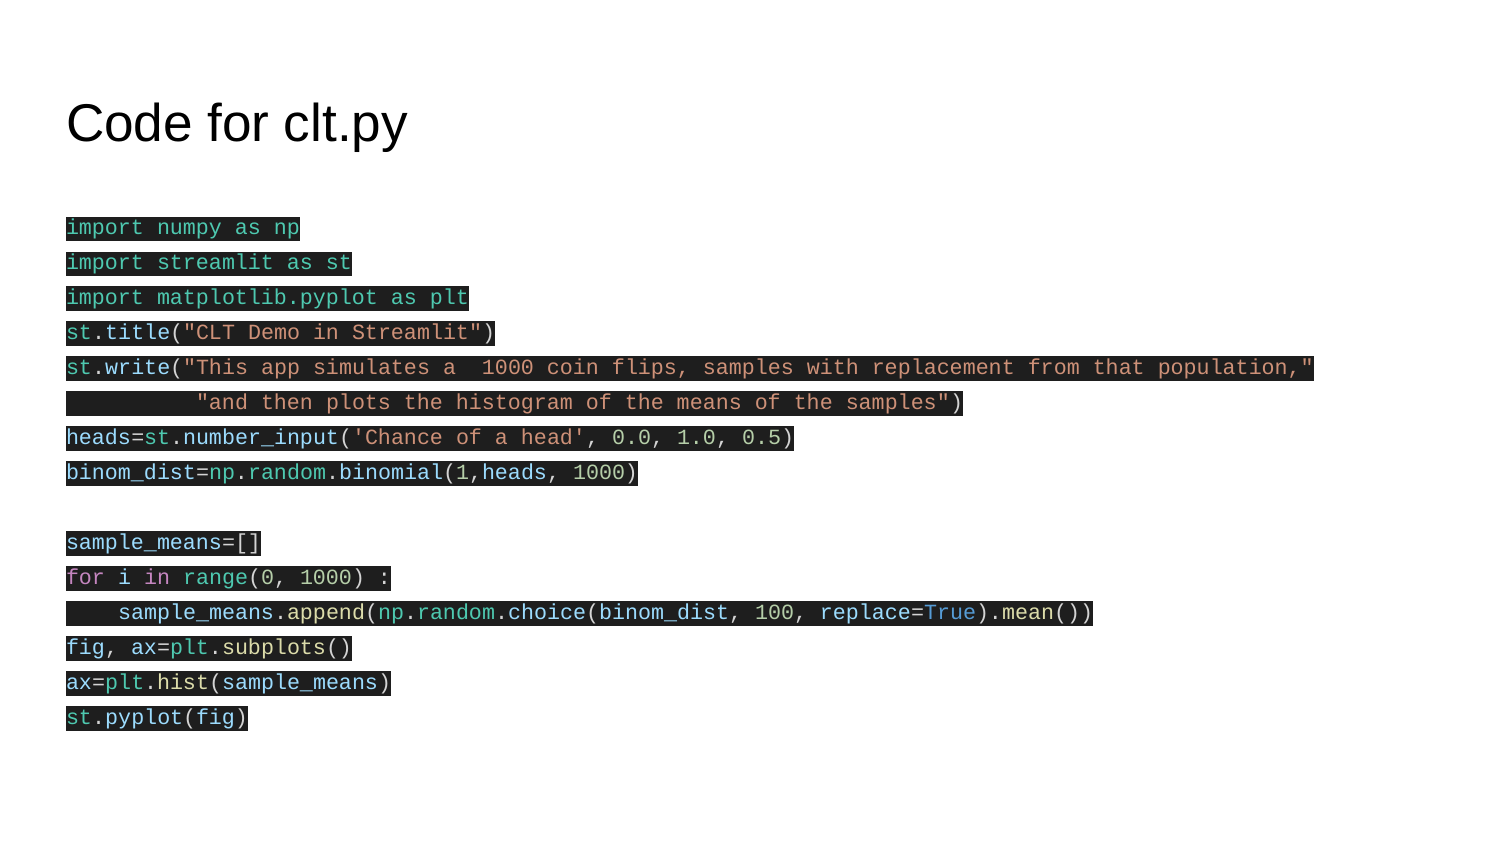

# Code for clt.py
import numpy as np
import streamlit as st
import matplotlib.pyplot as plt
st.title("CLT Demo in Streamlit")
st.write("This app simulates a  1000 coin flips, samples with replacement from that population,"
          "and then plots the histogram of the means of the samples")
heads=st.number_input('Chance of a head', 0.0, 1.0, 0.5)
binom_dist=np.random.binomial(1,heads, 1000)

sample_means=[]
for i in range(0, 1000) :
    sample_means.append(np.random.choice(binom_dist, 100, replace=True).mean())
fig, ax=plt.subplots()
ax=plt.hist(sample_means)
st.pyplot(fig)